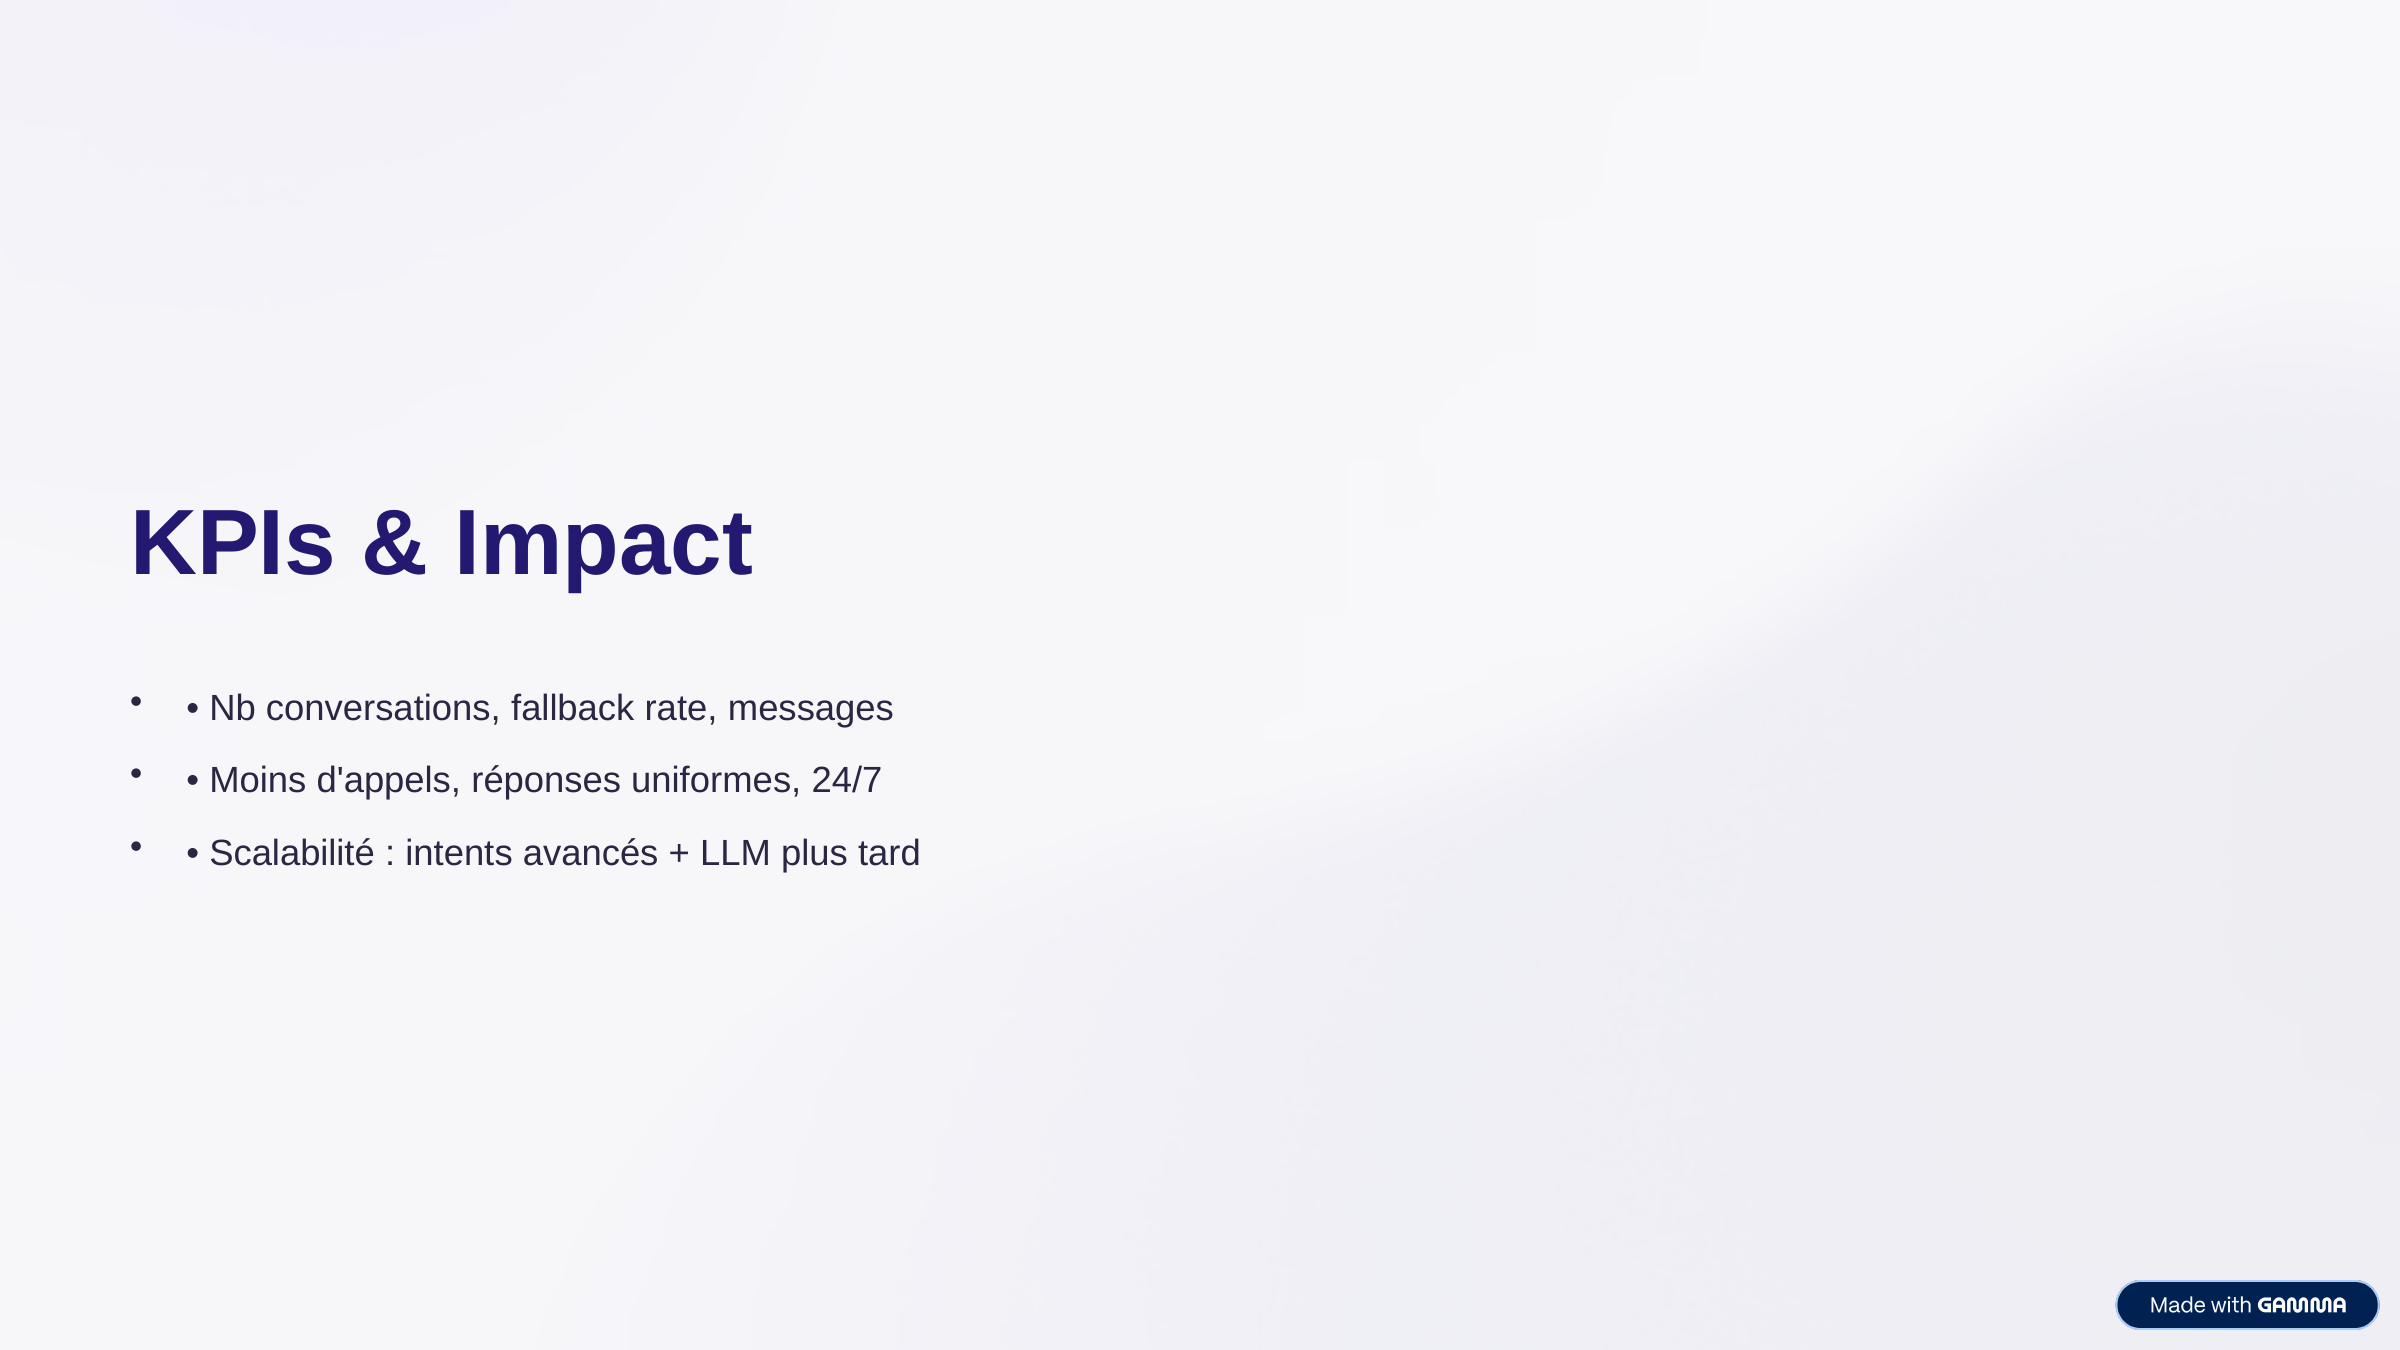

KPIs & Impact
• Nb conversations, fallback rate, messages
• Moins d'appels, réponses uniformes, 24/7
• Scalabilité : intents avancés + LLM plus tard